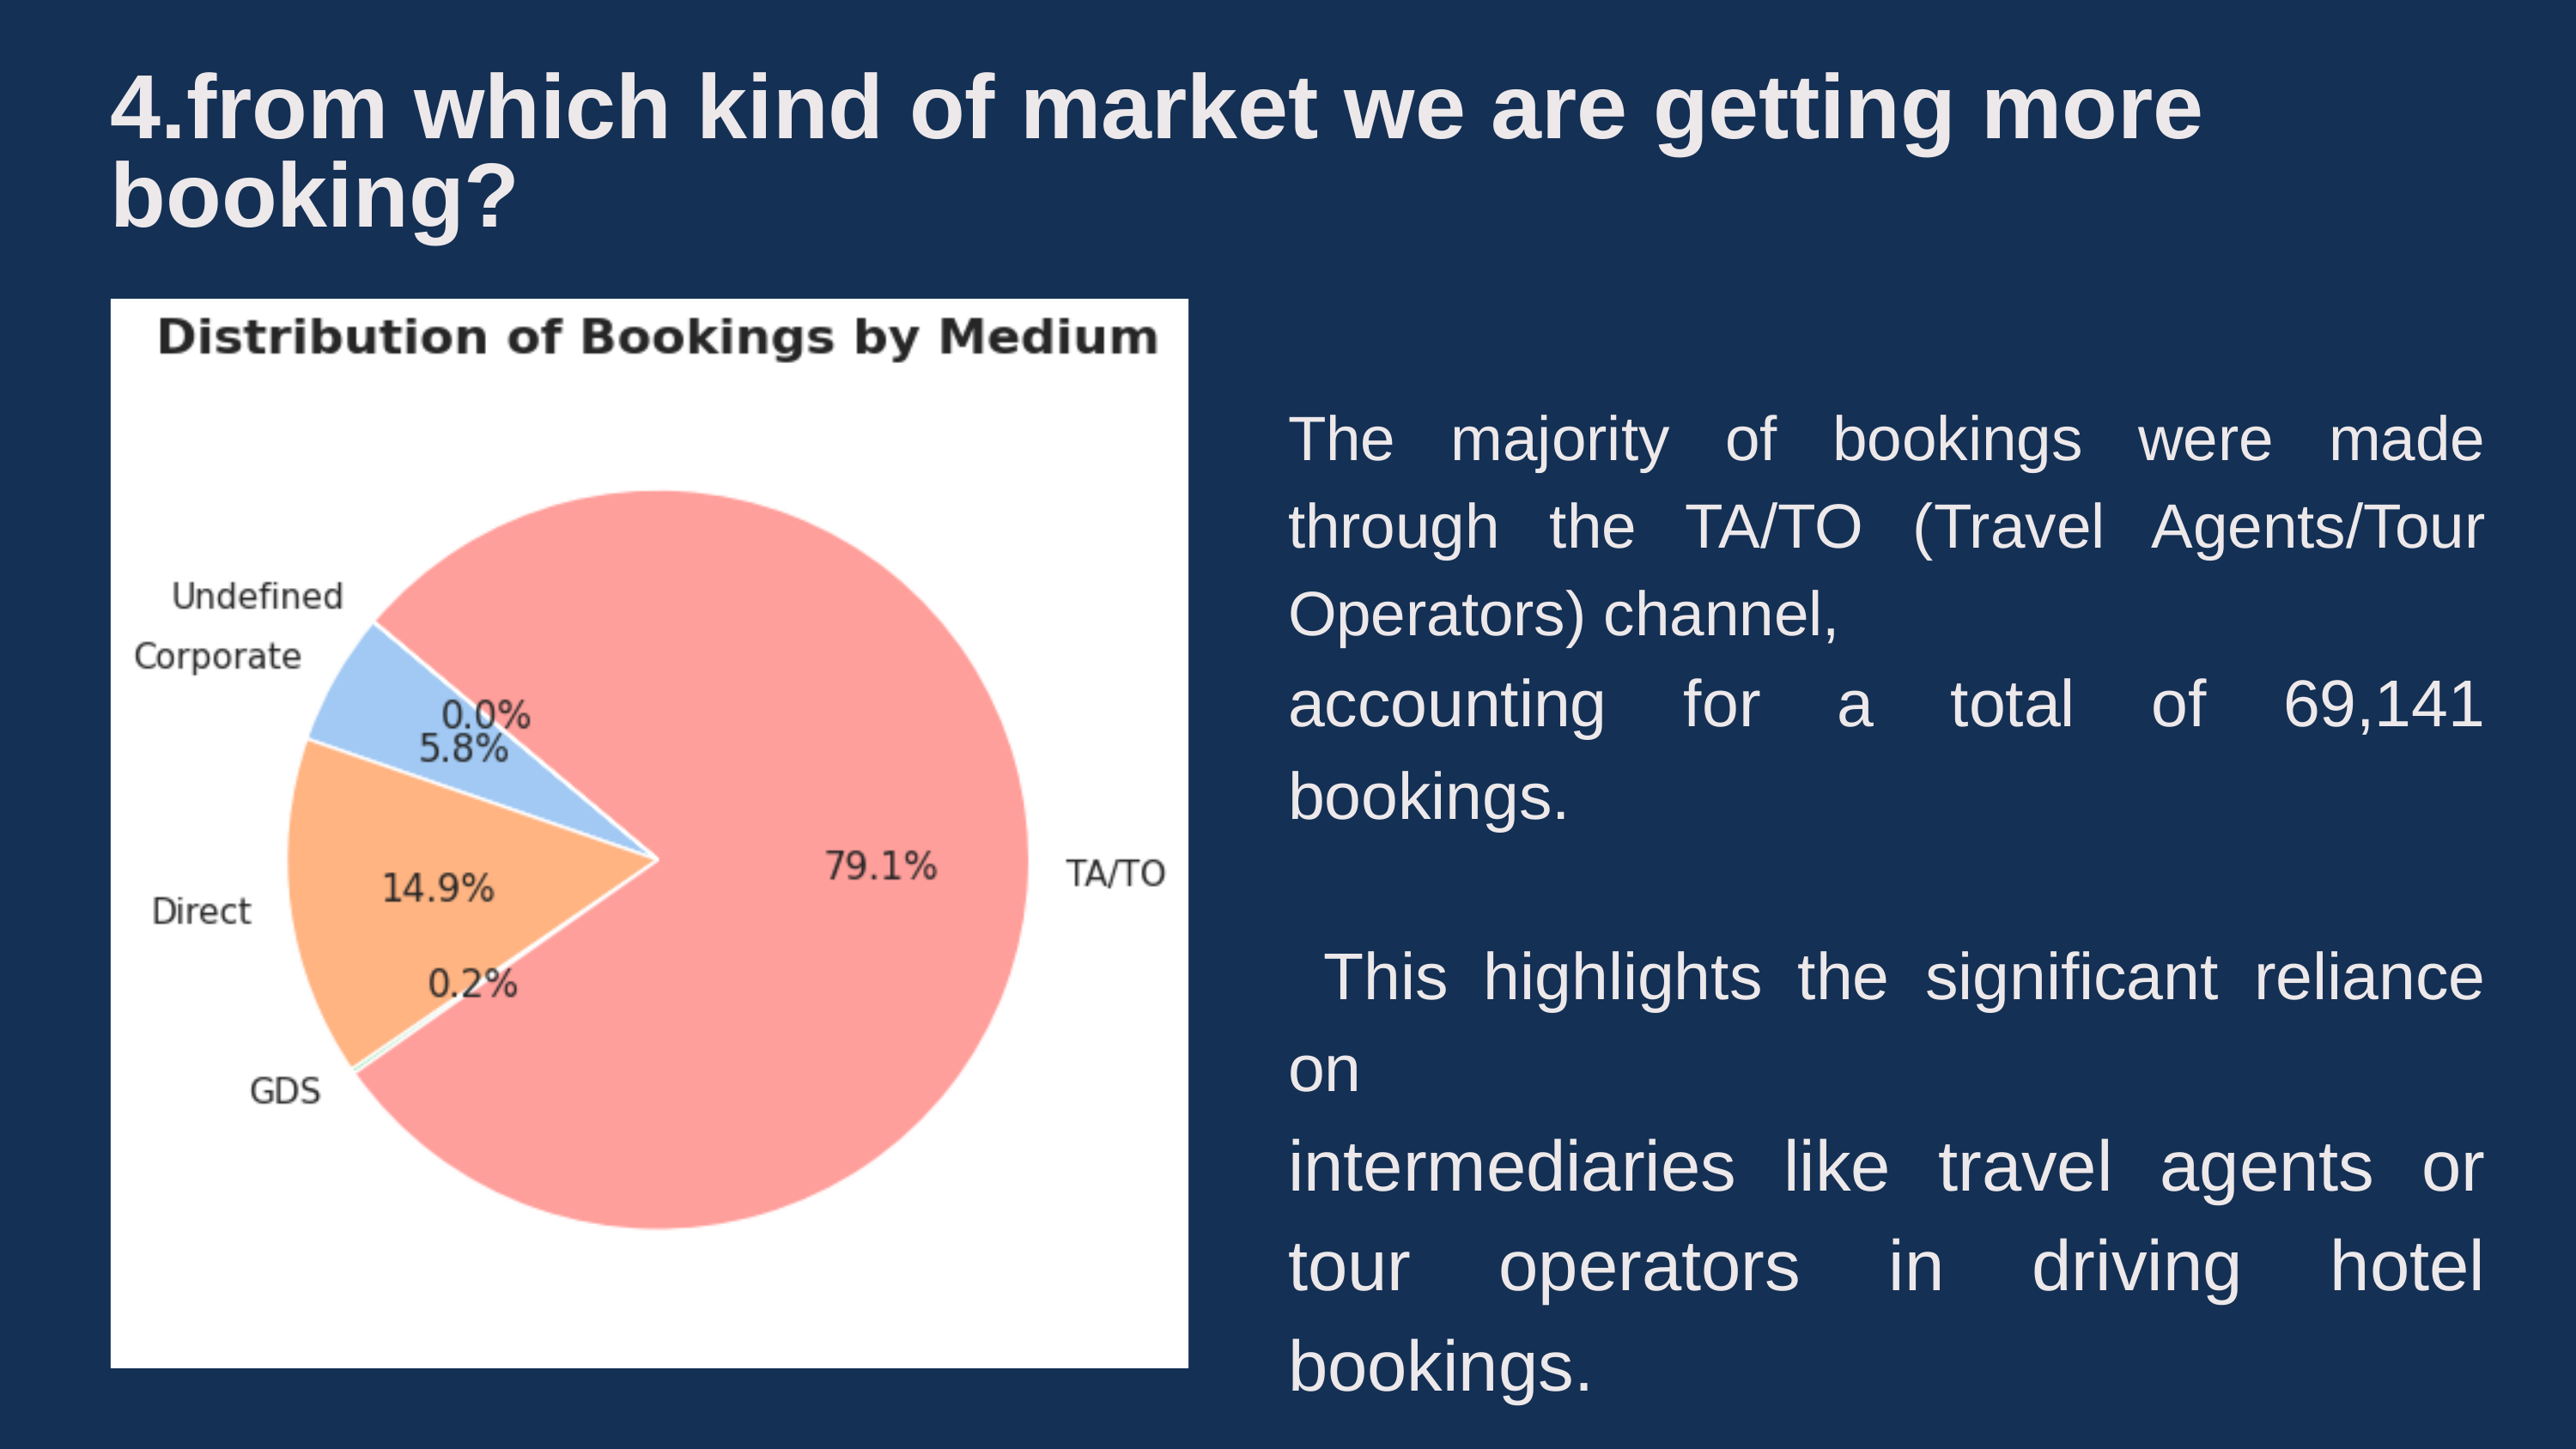

4.from which kind of market we are getting more booking?

The majority of bookings were made through the TA/TO (Travel Agents/Tour Operators) channel,
accounting for a total of 69,141 bookings.

 This highlights the significant reliance on
intermediaries like travel agents or tour operators in driving hotel bookings.